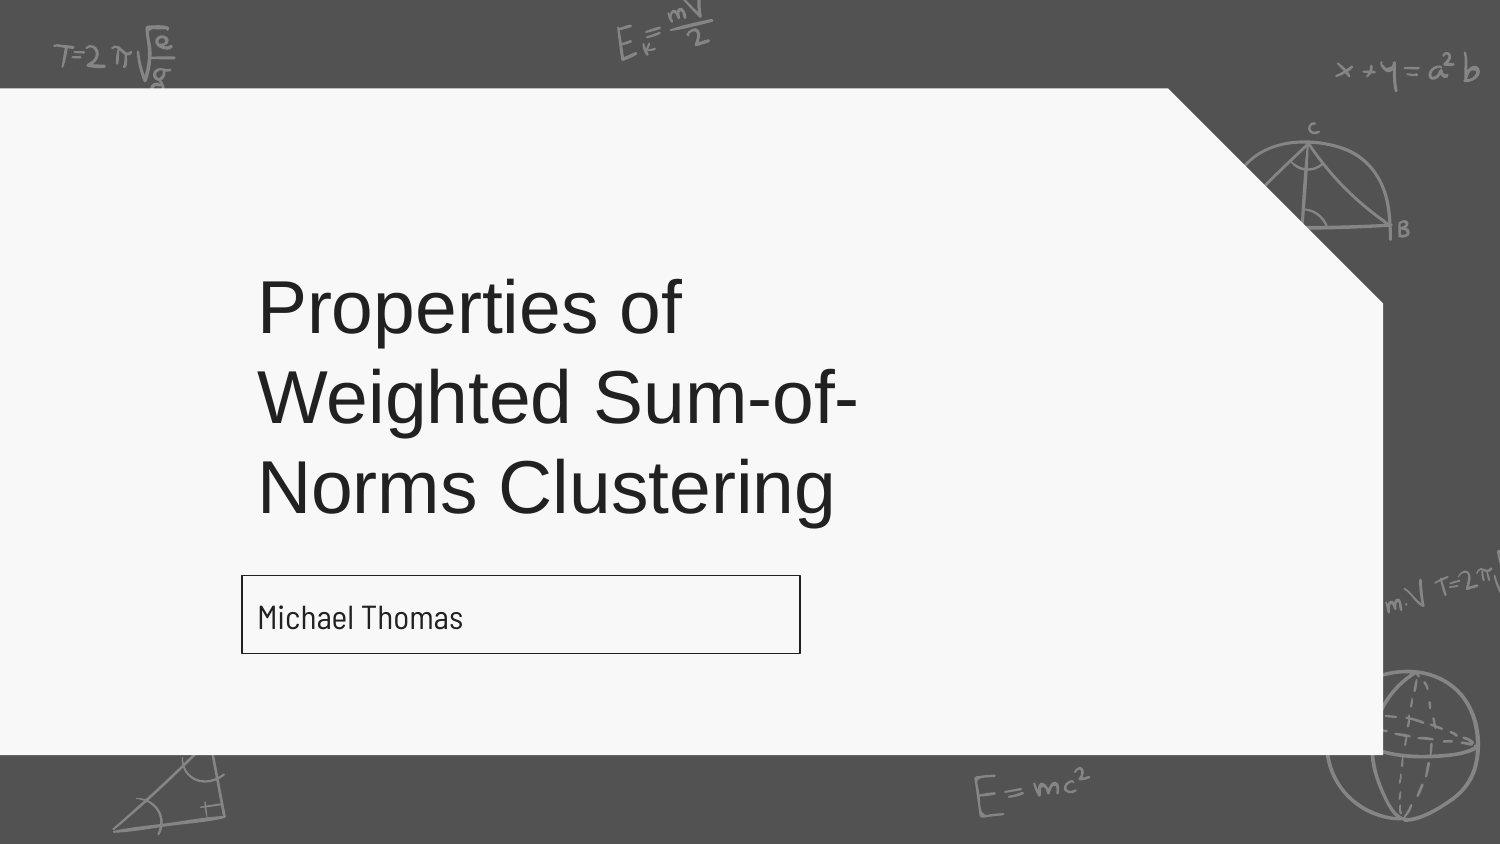

# Properties of Weighted Sum-of-Norms Clustering
Michael Thomas